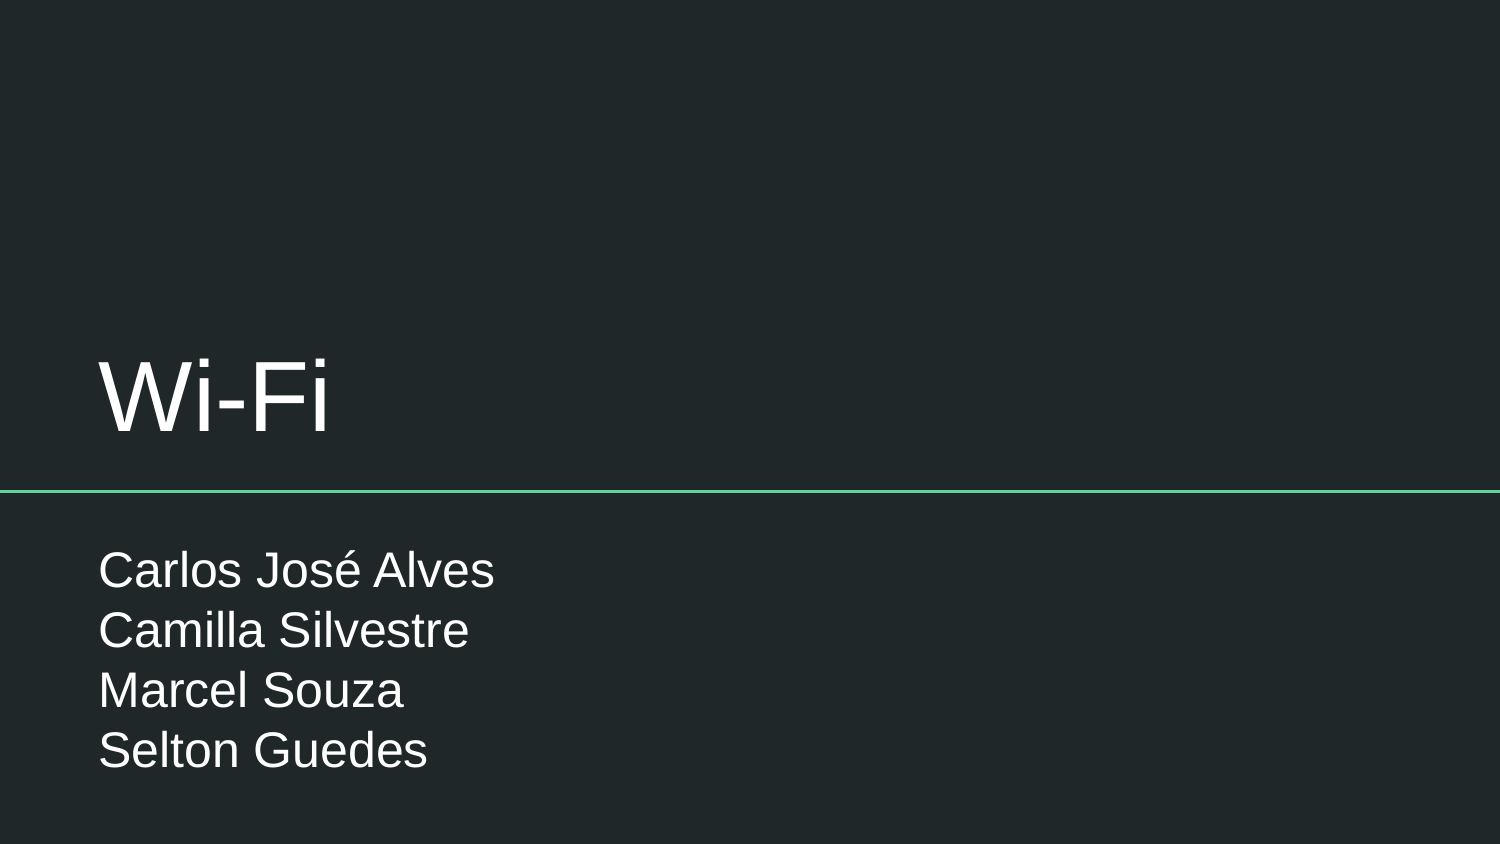

# Wi-Fi
Carlos José Alves
Camilla Silvestre
Marcel Souza
Selton Guedes